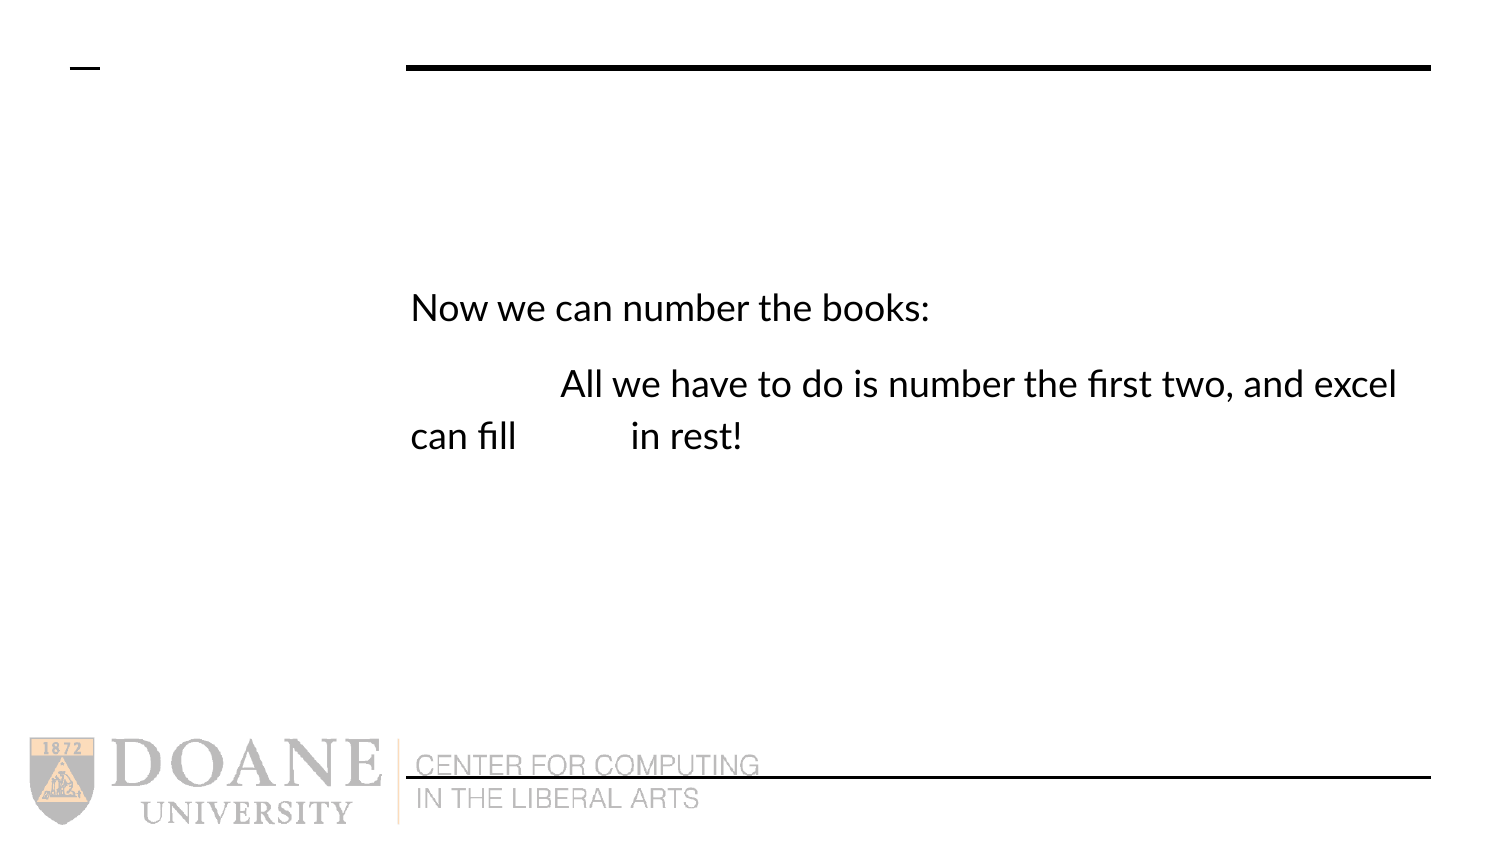

#
Now we can number the books:
	All we have to do is number the first two, and excel can fill            in rest!